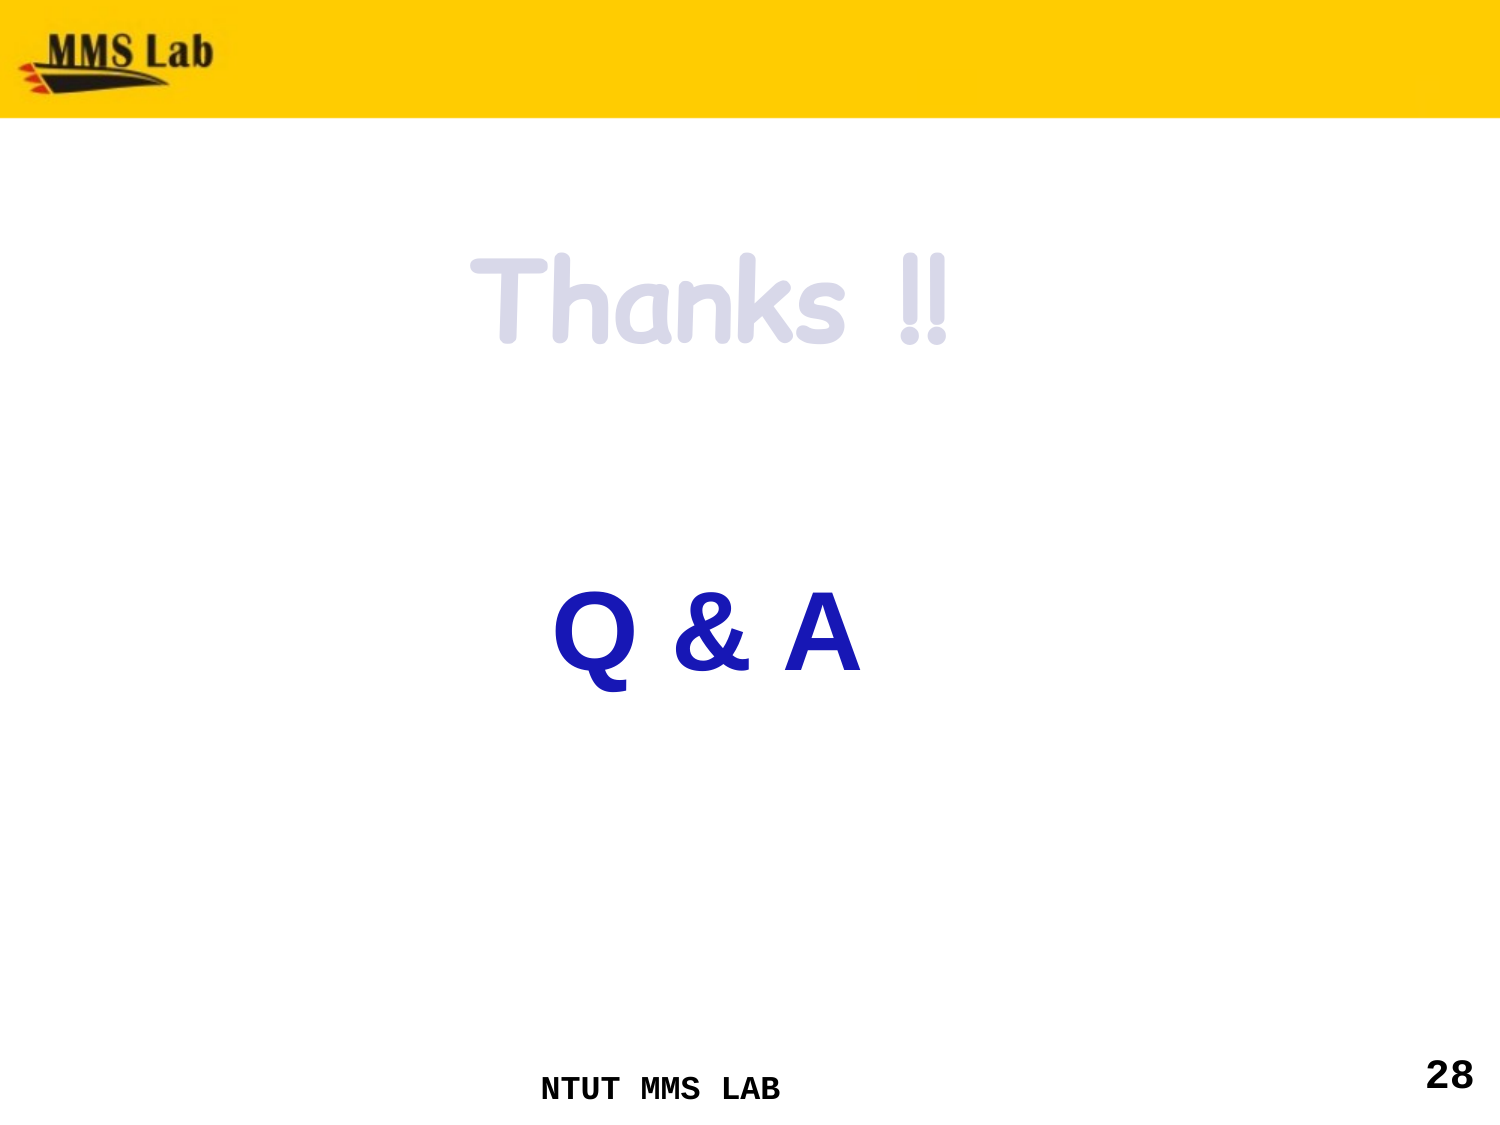

#

                  Thanks !!

Q & A
28
NTUT MMS LAB